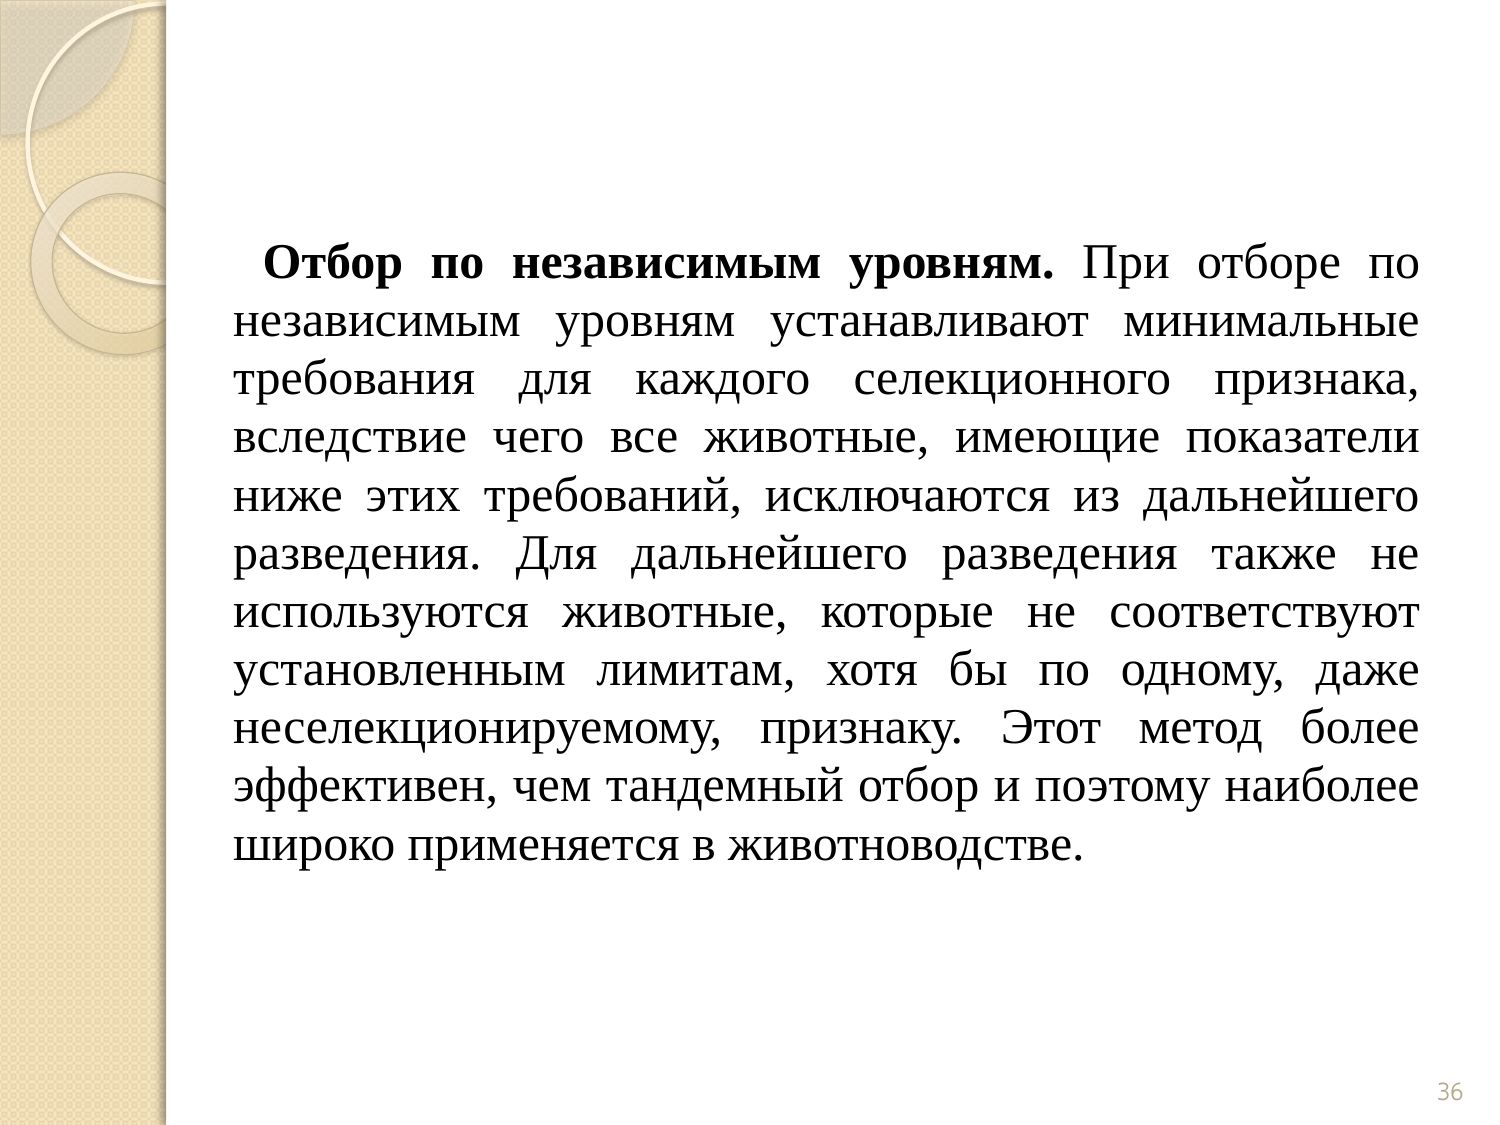

Отбор по независимым уровням. При отборе по независимым уровням устанавливают минимальные требования для каждого селекционного признака, вследствие чего все животные, имеющие показатели ниже этих требований, исключаются из дальнейшего разведения. Для дальнейшего разведения также не используются животные, которые не соответствуют установленным лимитам, хотя бы по одному, даже неселекционируемому, признаку. Этот метод более эффективен, чем тандемный отбор и поэтому наиболее широко применяется в животноводстве.
36